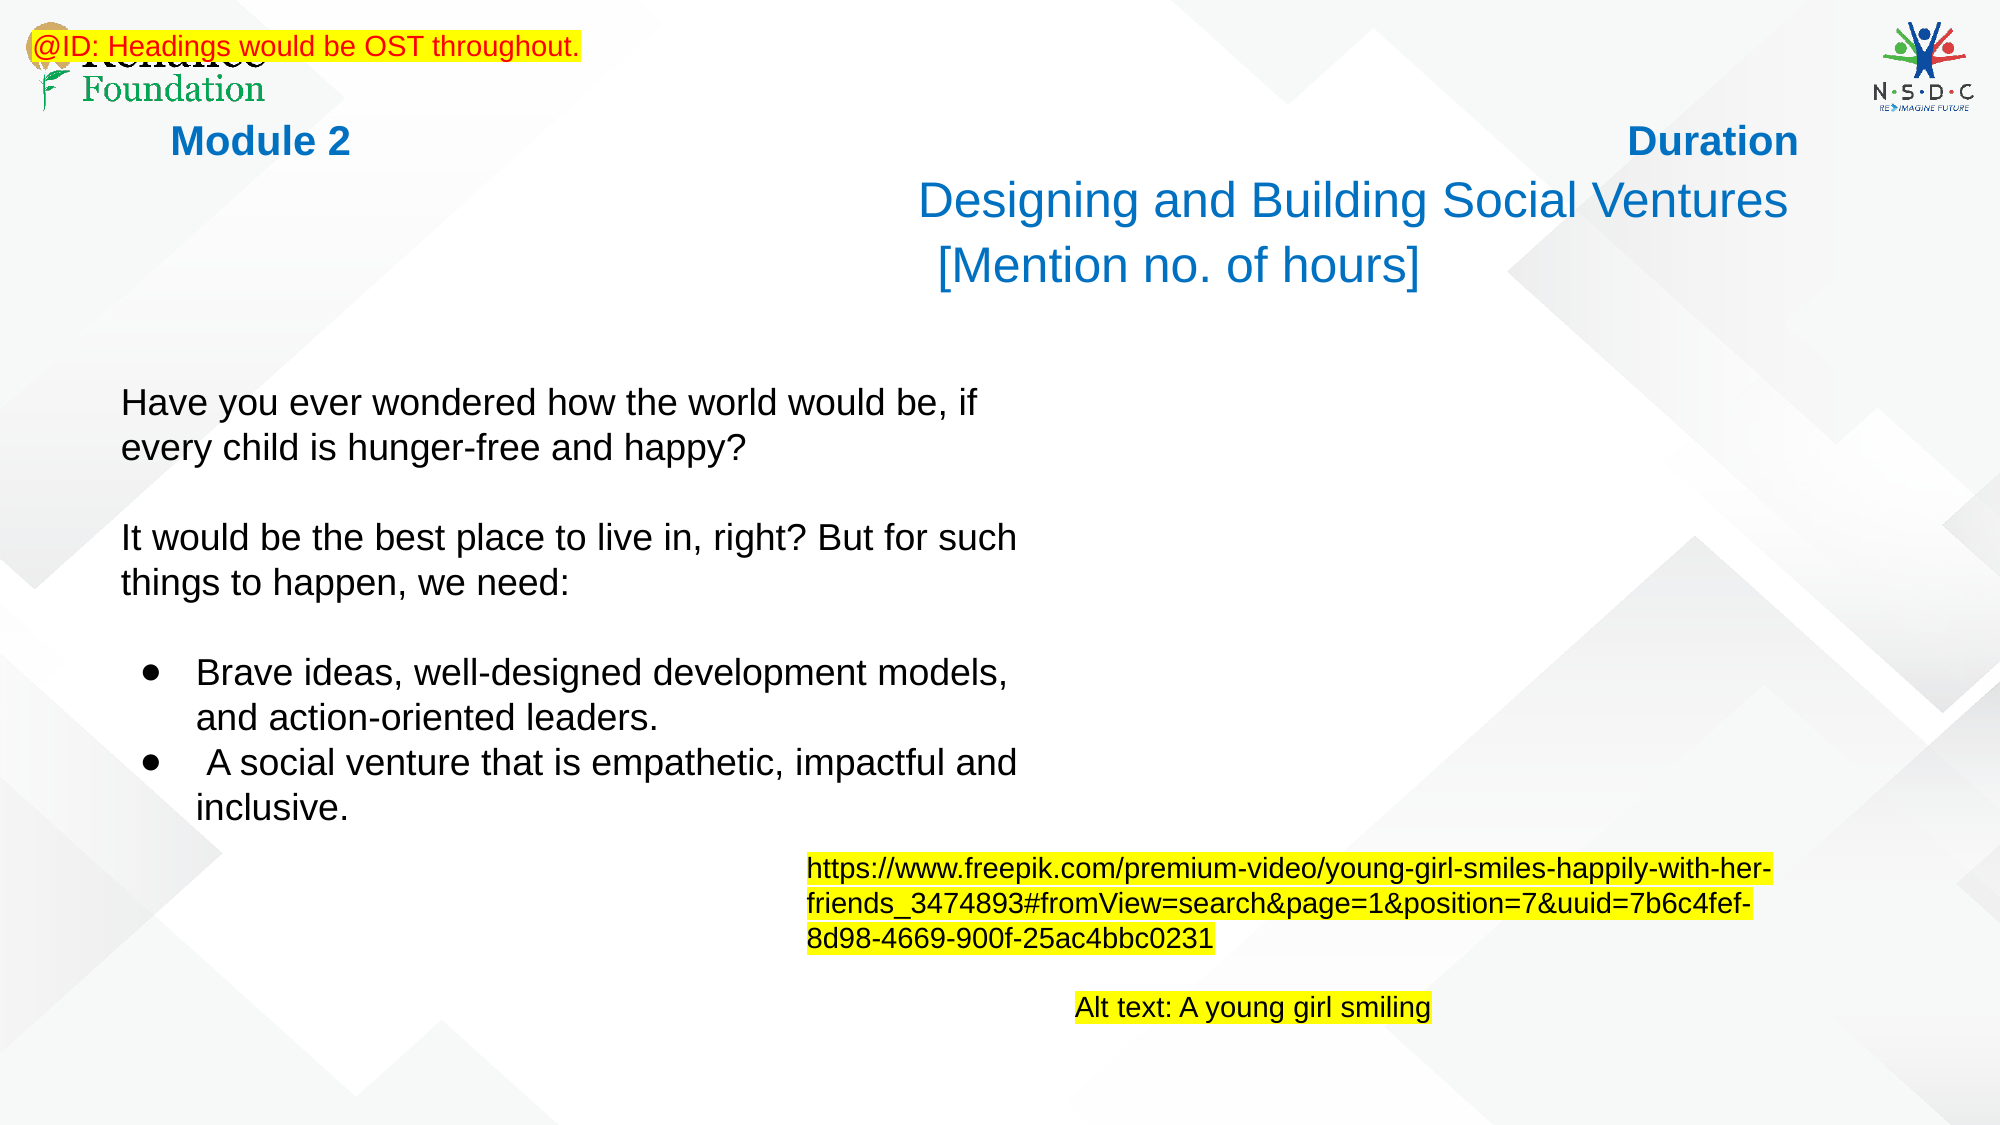

@ID: Headings would be OST throughout.
Module 2                                                                                                               Duration                                                                    Designing and Building Social Ventures                                                          [Mention no. of hours]
Have you ever wondered how the world would be, if every child is hunger-free and happy?

It would be the best place to live in, right? But for such things to happen, we need:

Brave ideas, well-designed development models, and action-oriented leaders.
 A social venture that is empathetic, impactful and inclusive.
https://www.freepik.com/premium-video/young-girl-smiles-happily-with-her-friends_3474893#fromView=search&page=1&position=7&uuid=7b6c4fef-8d98-4669-900f-25ac4bbc0231
Alt text: A young girl smiling